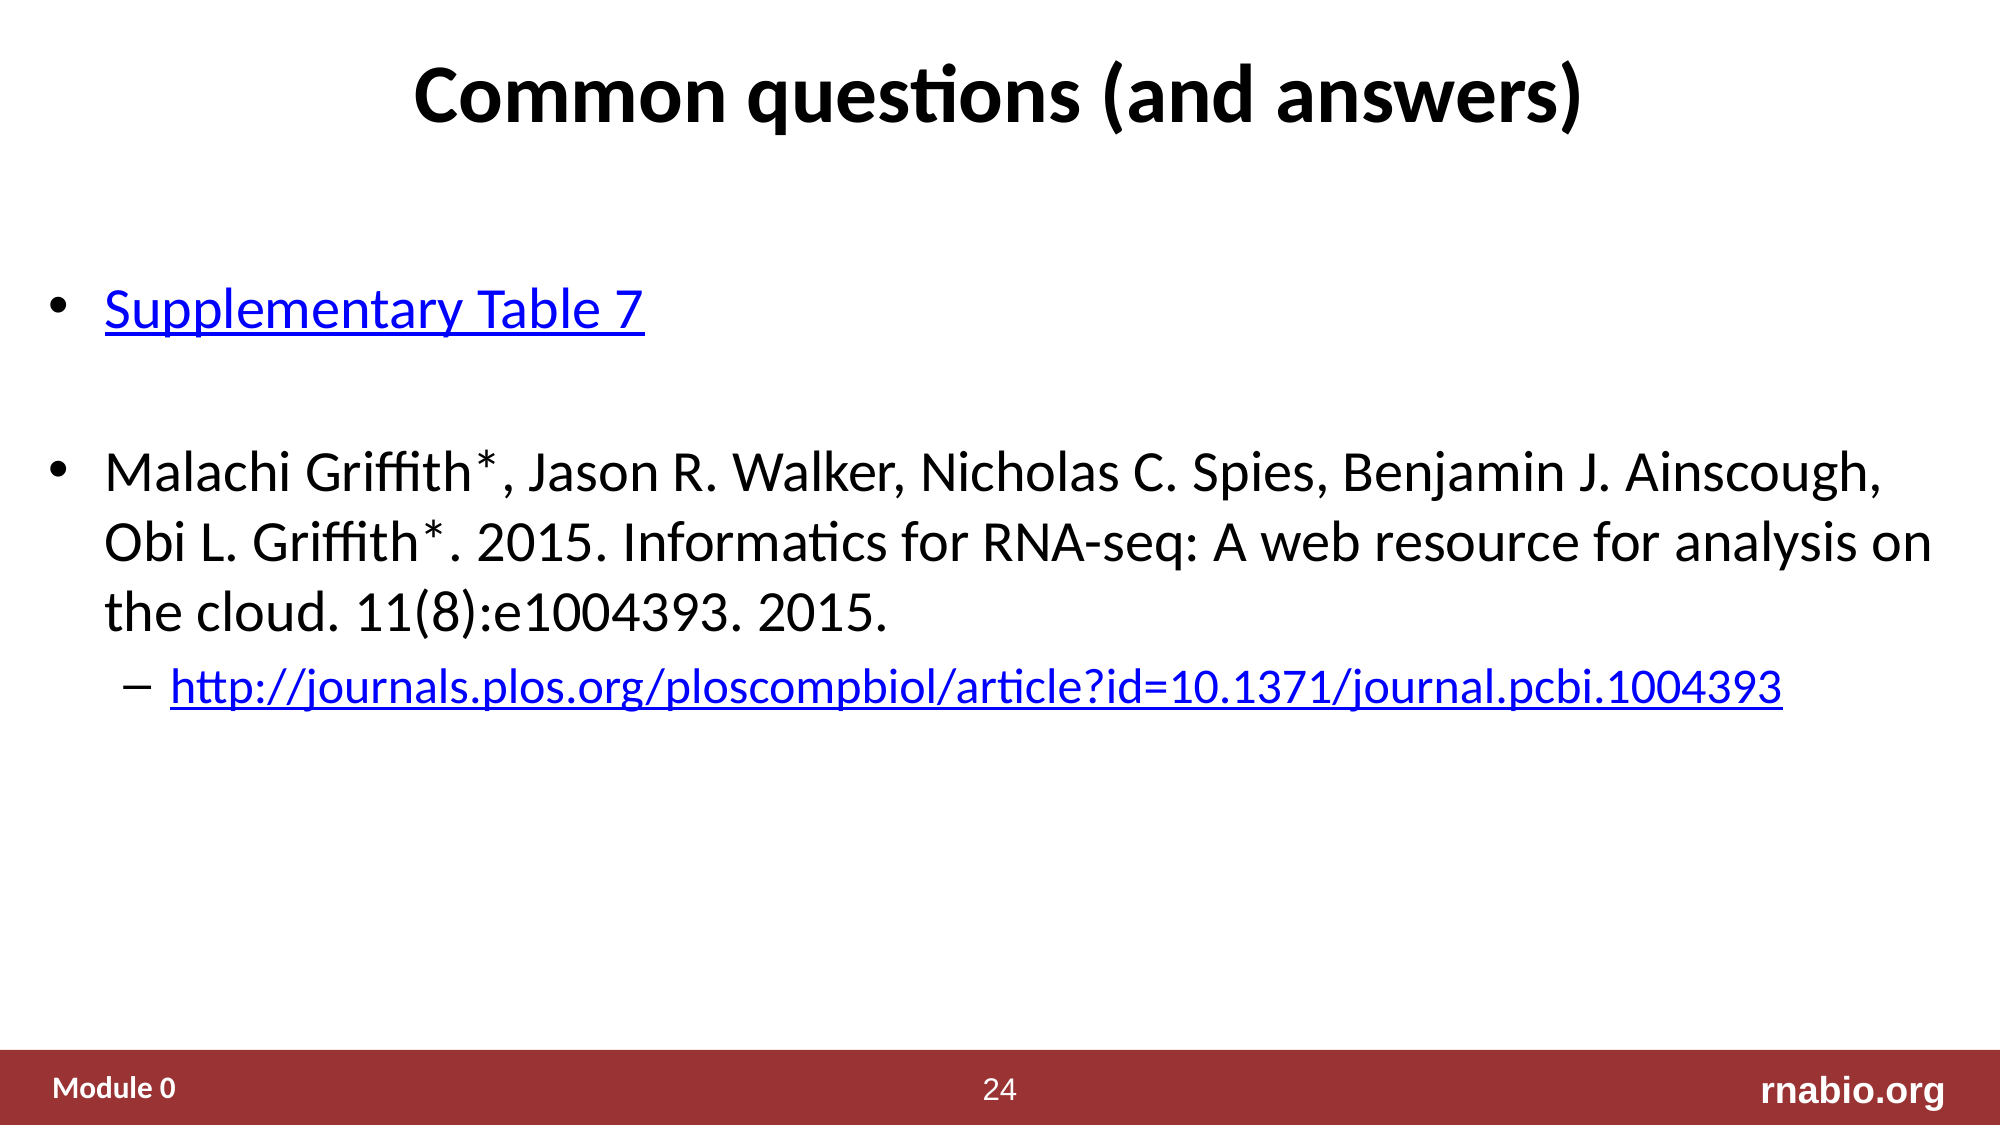

# Common questions (and answers)
Supplementary Table 7

Malachi Griffith*, Jason R. Walker, Nicholas C. Spies, Benjamin J. Ainscough, Obi L. Griffith*. 2015. Informatics for RNA-seq: A web resource for analysis on the cloud. 11(8):e1004393. 2015.
http://journals.plos.org/ploscompbiol/article?id=10.1371/journal.pcbi.1004393